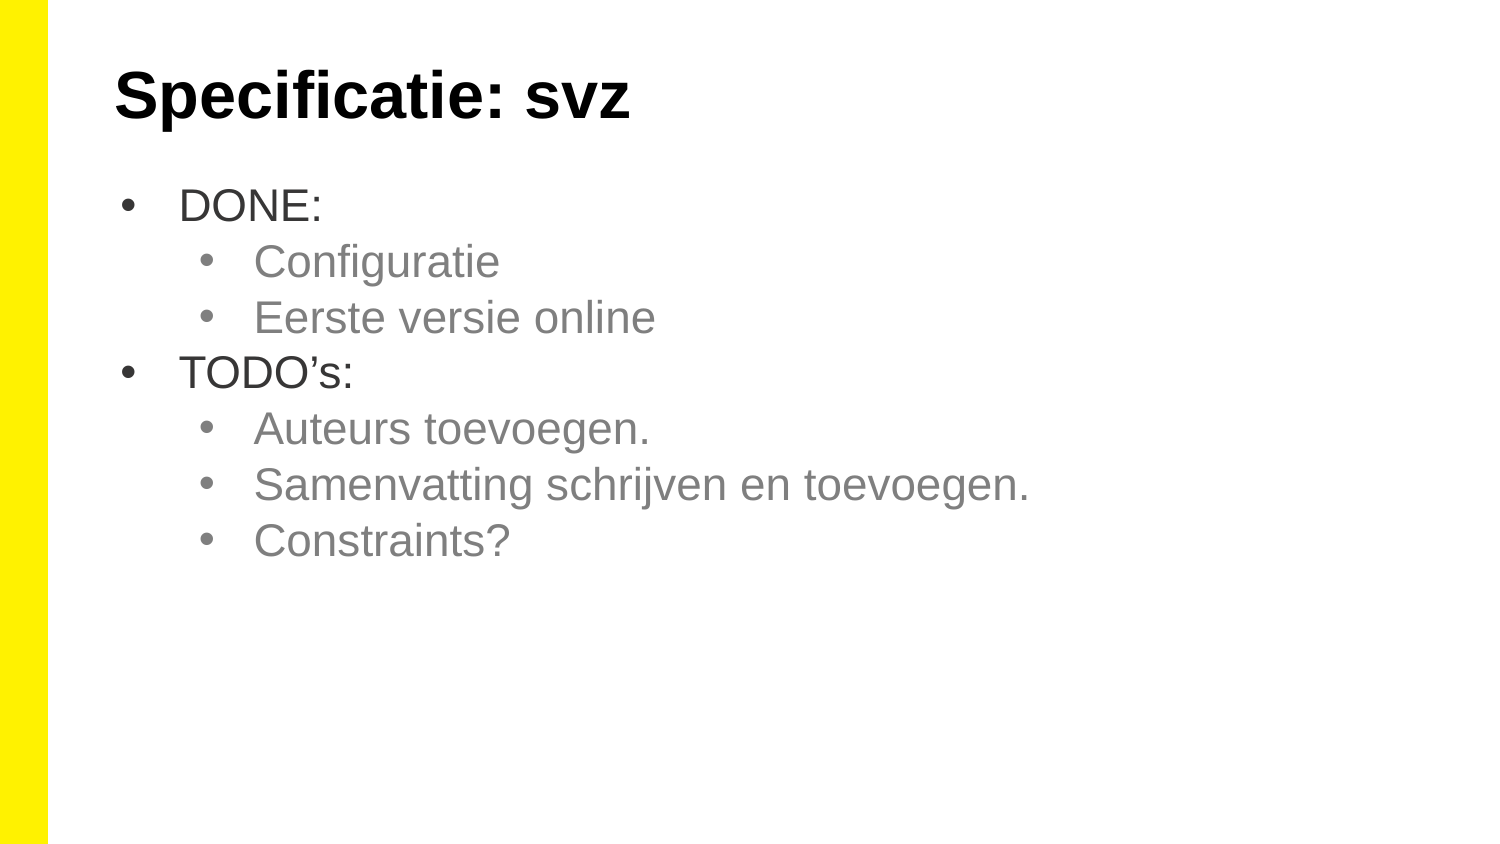

Specificatie: svz
DONE:
Configuratie
Eerste versie online
TODO’s:
Auteurs toevoegen.
Samenvatting schrijven en toevoegen.
Constraints?